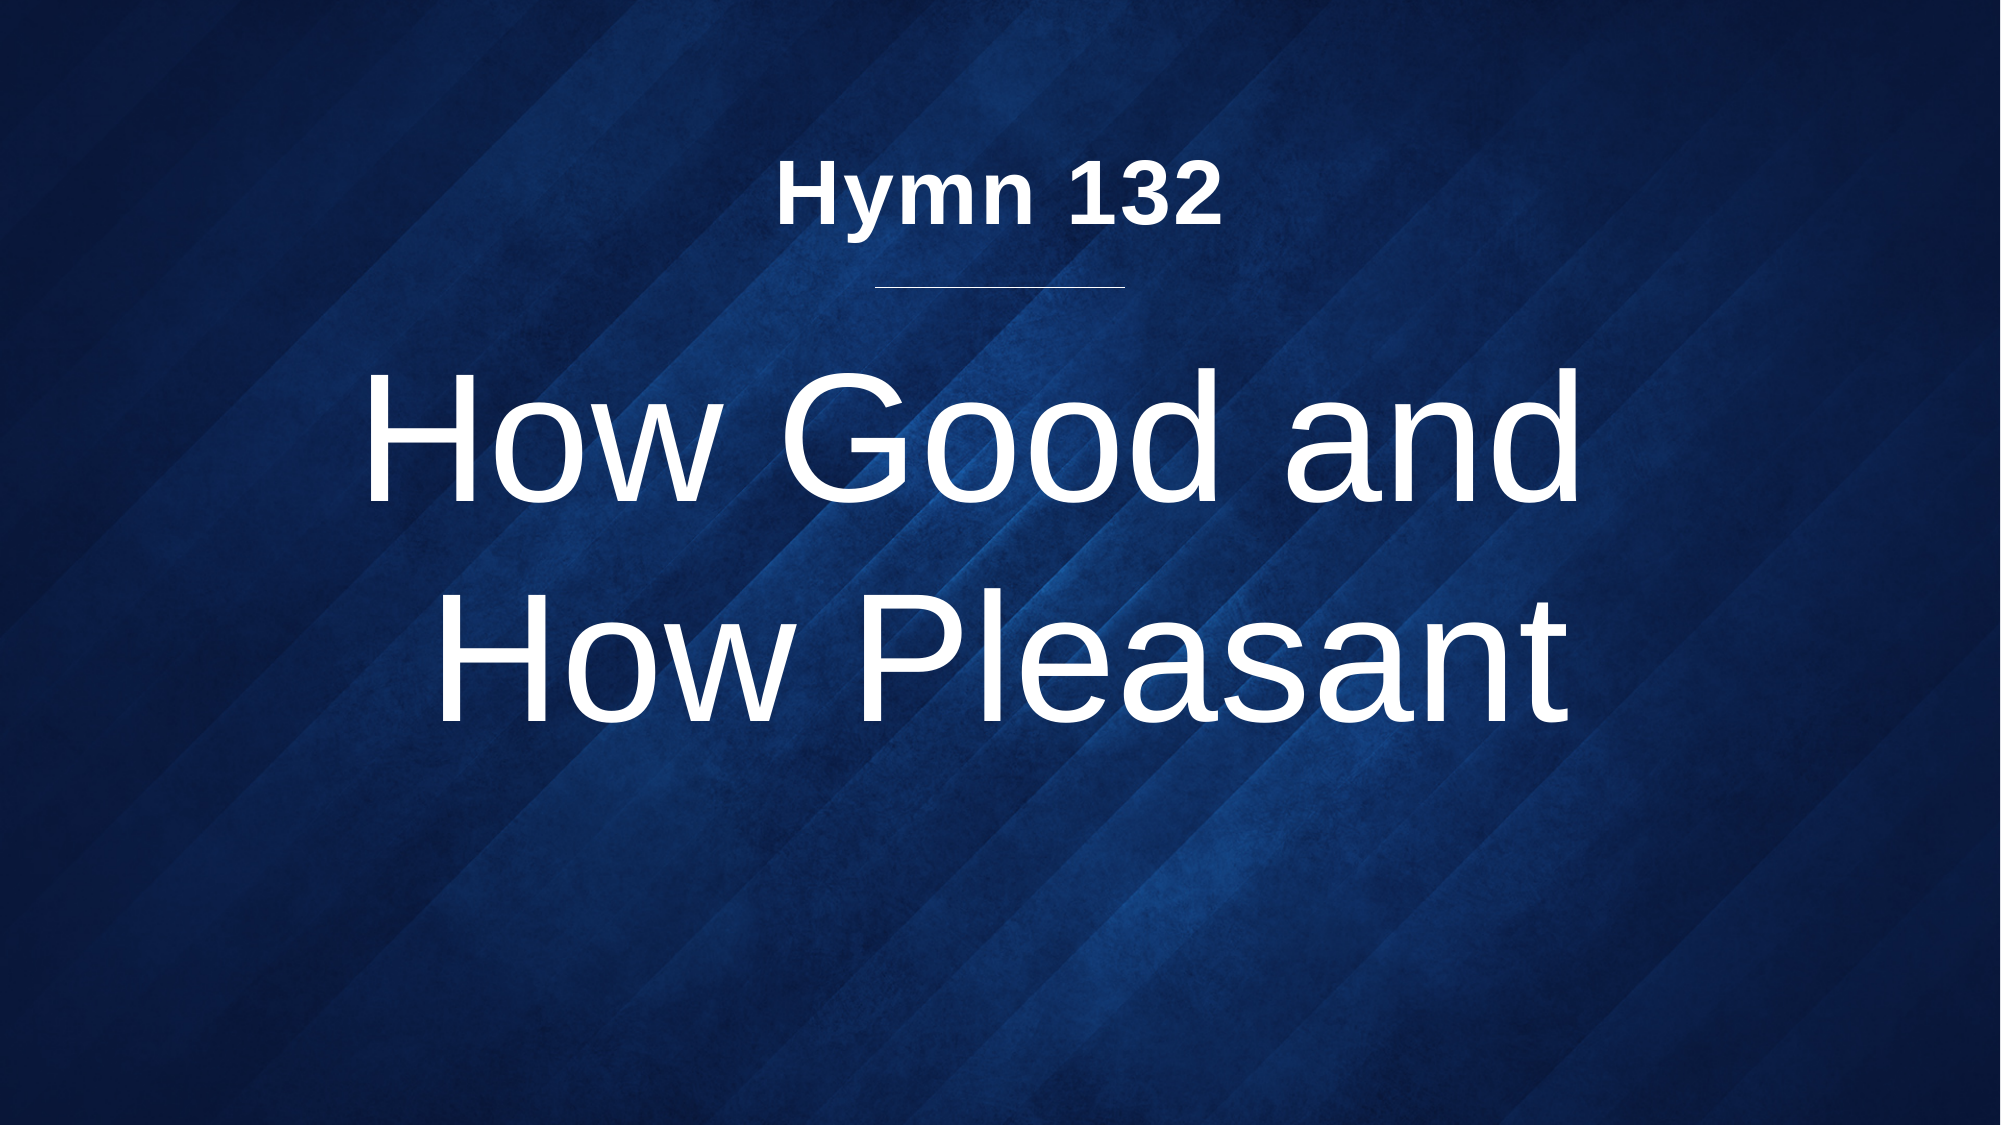

Hymn 132
# How Good and How Pleasant